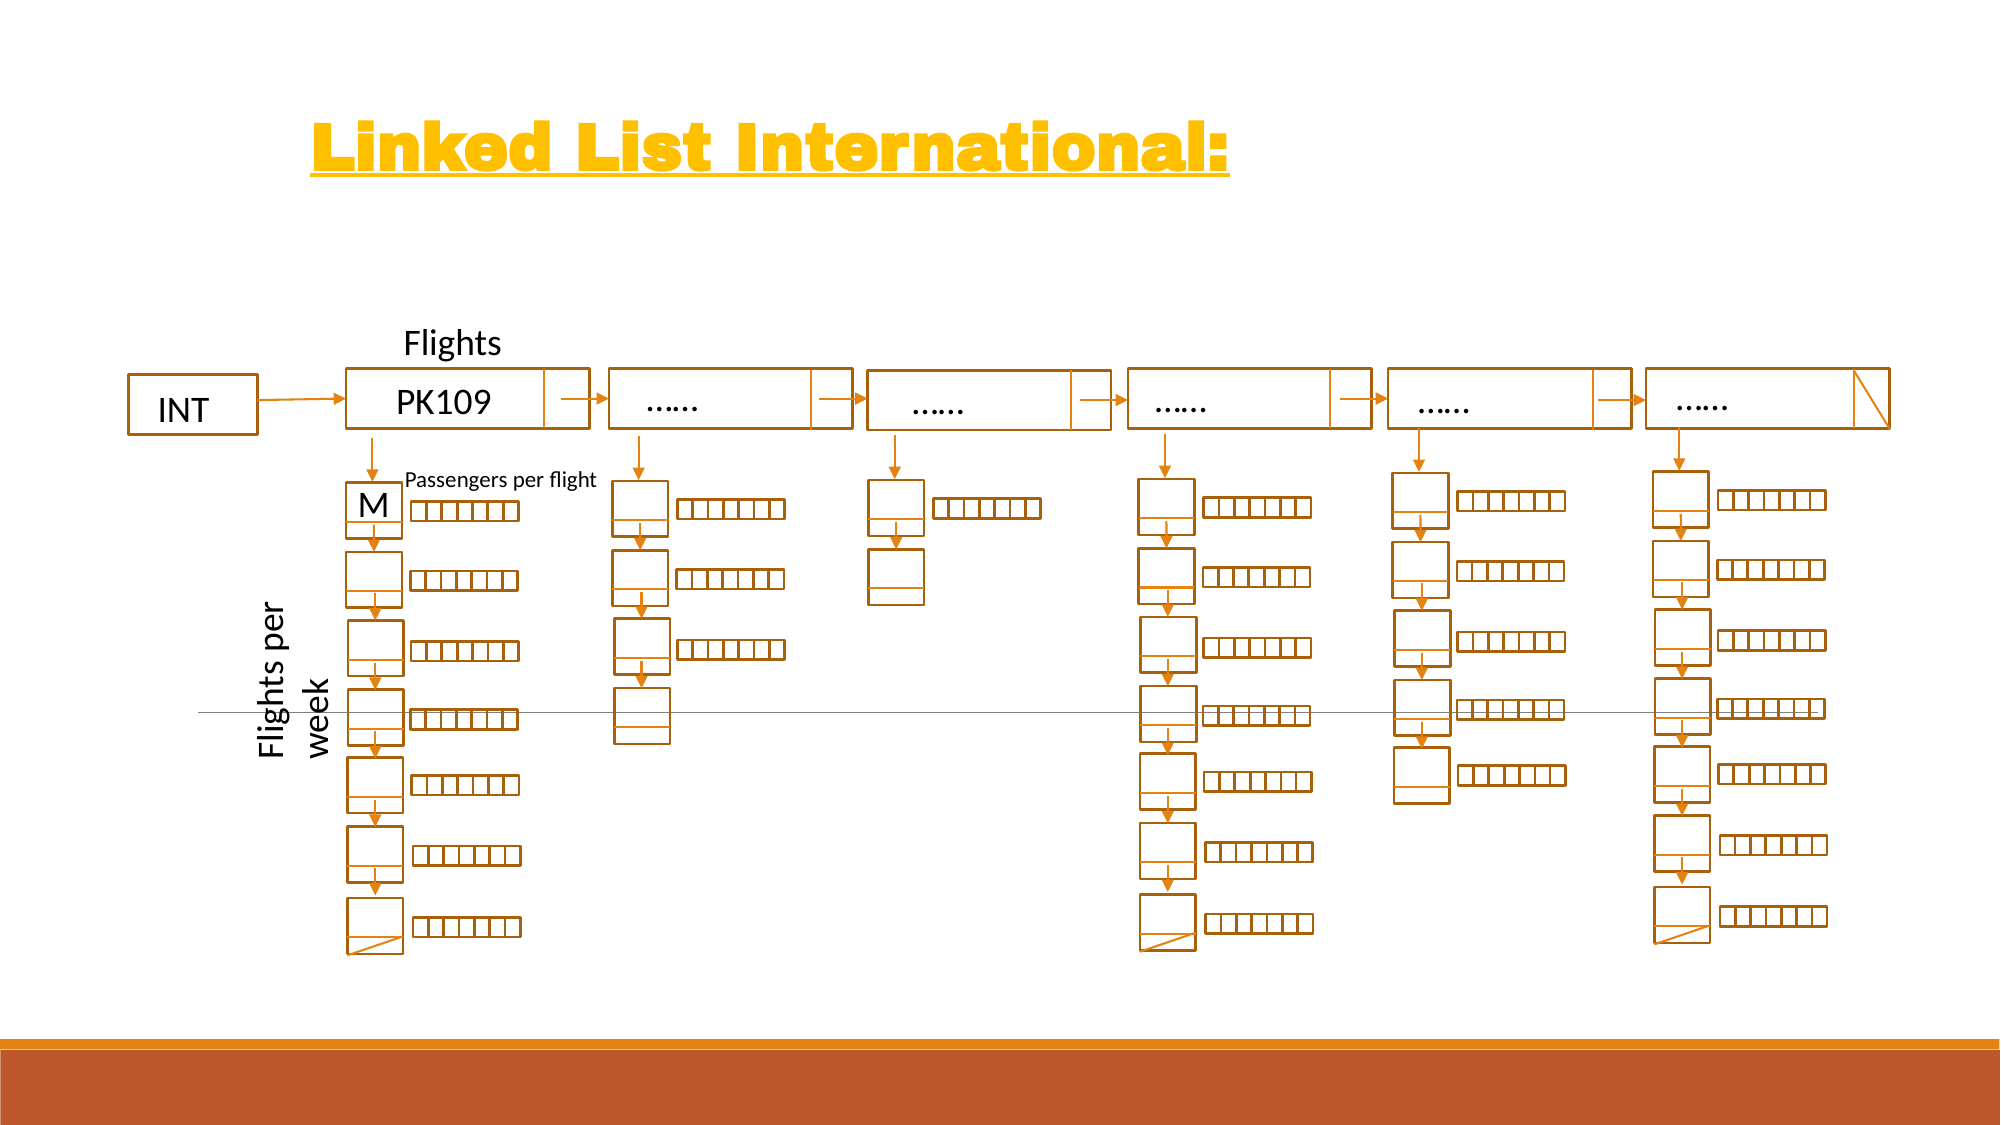

Linked List International:
Flights
……
……
……

……

……
PK109
……

INT

Passengers per flight

M

Flights per week